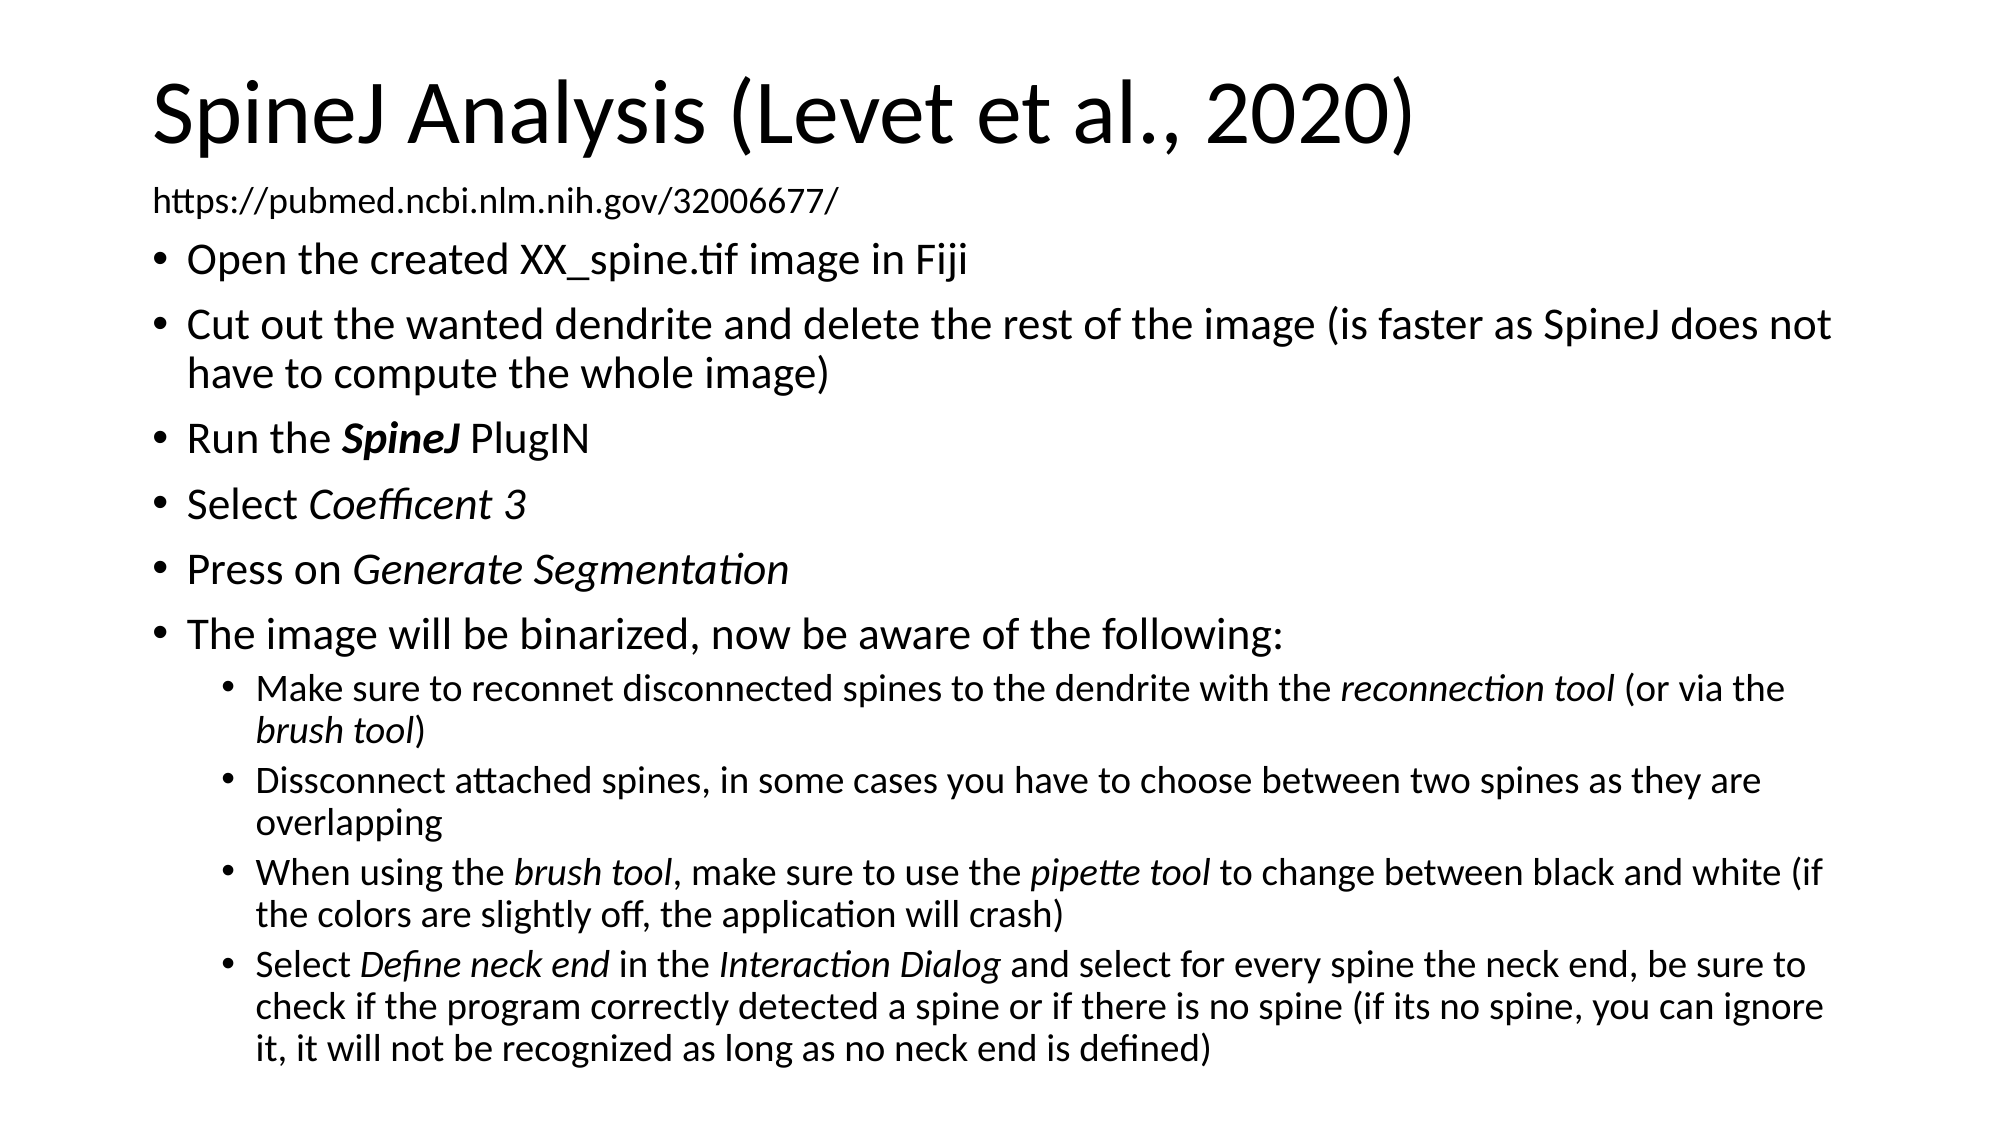

# SpineJ Analysis (Levet et al., 2020)
https://pubmed.ncbi.nlm.nih.gov/32006677/
Open the created XX_spine.tif image in Fiji
Cut out the wanted dendrite and delete the rest of the image (is faster as SpineJ does not have to compute the whole image)
Run the SpineJ PlugIN
Select Coefficent 3
Press on Generate Segmentation
The image will be binarized, now be aware of the following:
Make sure to reconnet disconnected spines to the dendrite with the reconnection tool (or via the brush tool)
Dissconnect attached spines, in some cases you have to choose between two spines as they are overlapping
When using the brush tool, make sure to use the pipette tool to change between black and white (if the colors are slightly off, the application will crash)
Select Define neck end in the Interaction Dialog and select for every spine the neck end, be sure to check if the program correctly detected a spine or if there is no spine (if its no spine, you can ignore it, it will not be recognized as long as no neck end is defined)